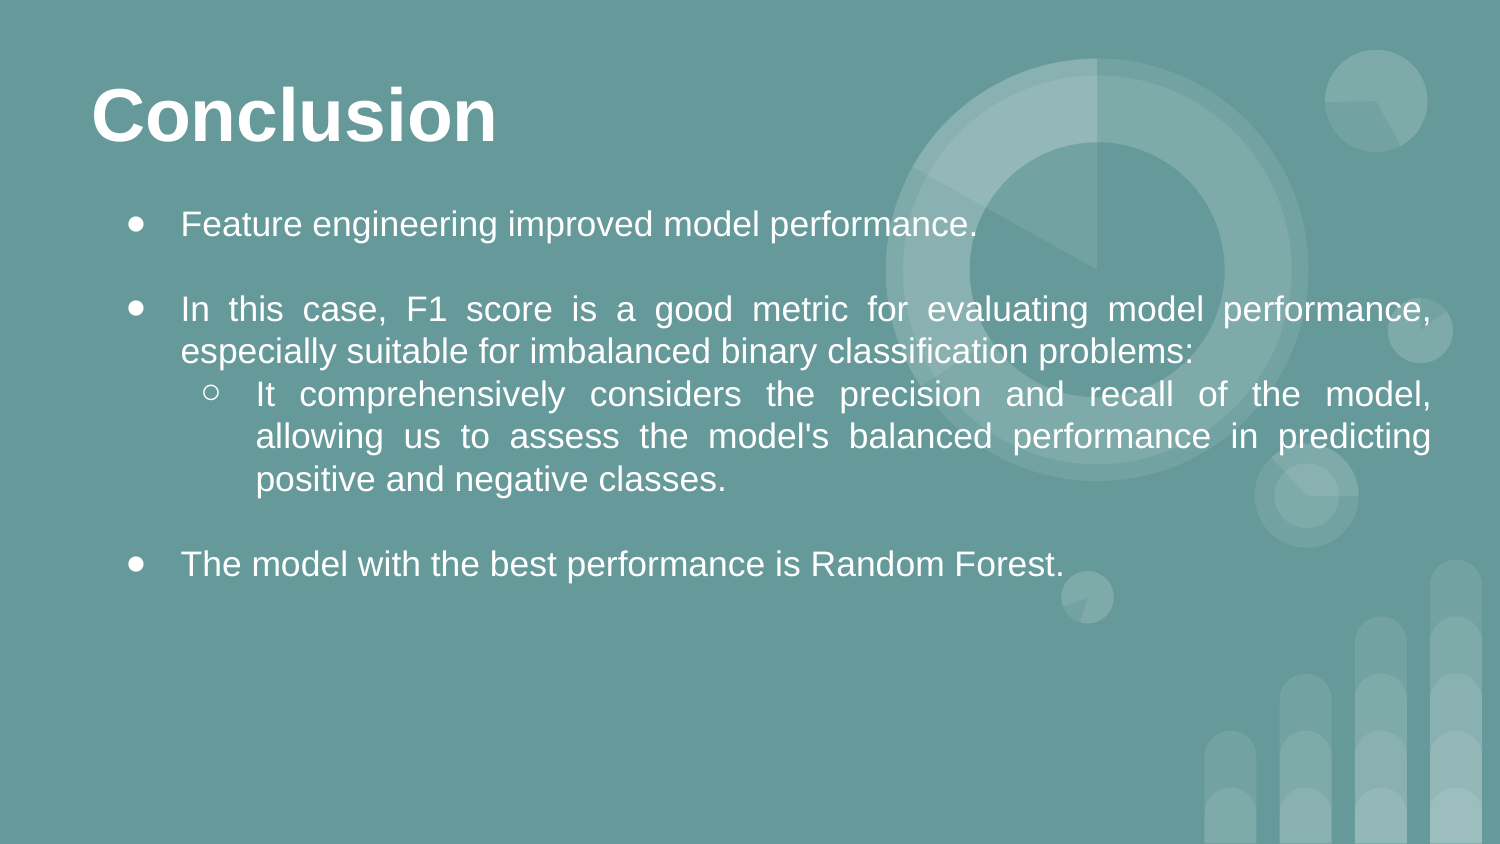

# Conclusion
Feature engineering improved model performance.

In this case, F1 score is a good metric for evaluating model performance, especially suitable for imbalanced binary classification problems:
It comprehensively considers the precision and recall of the model, allowing us to assess the model's balanced performance in predicting positive and negative classes.

The model with the best performance is Random Forest.